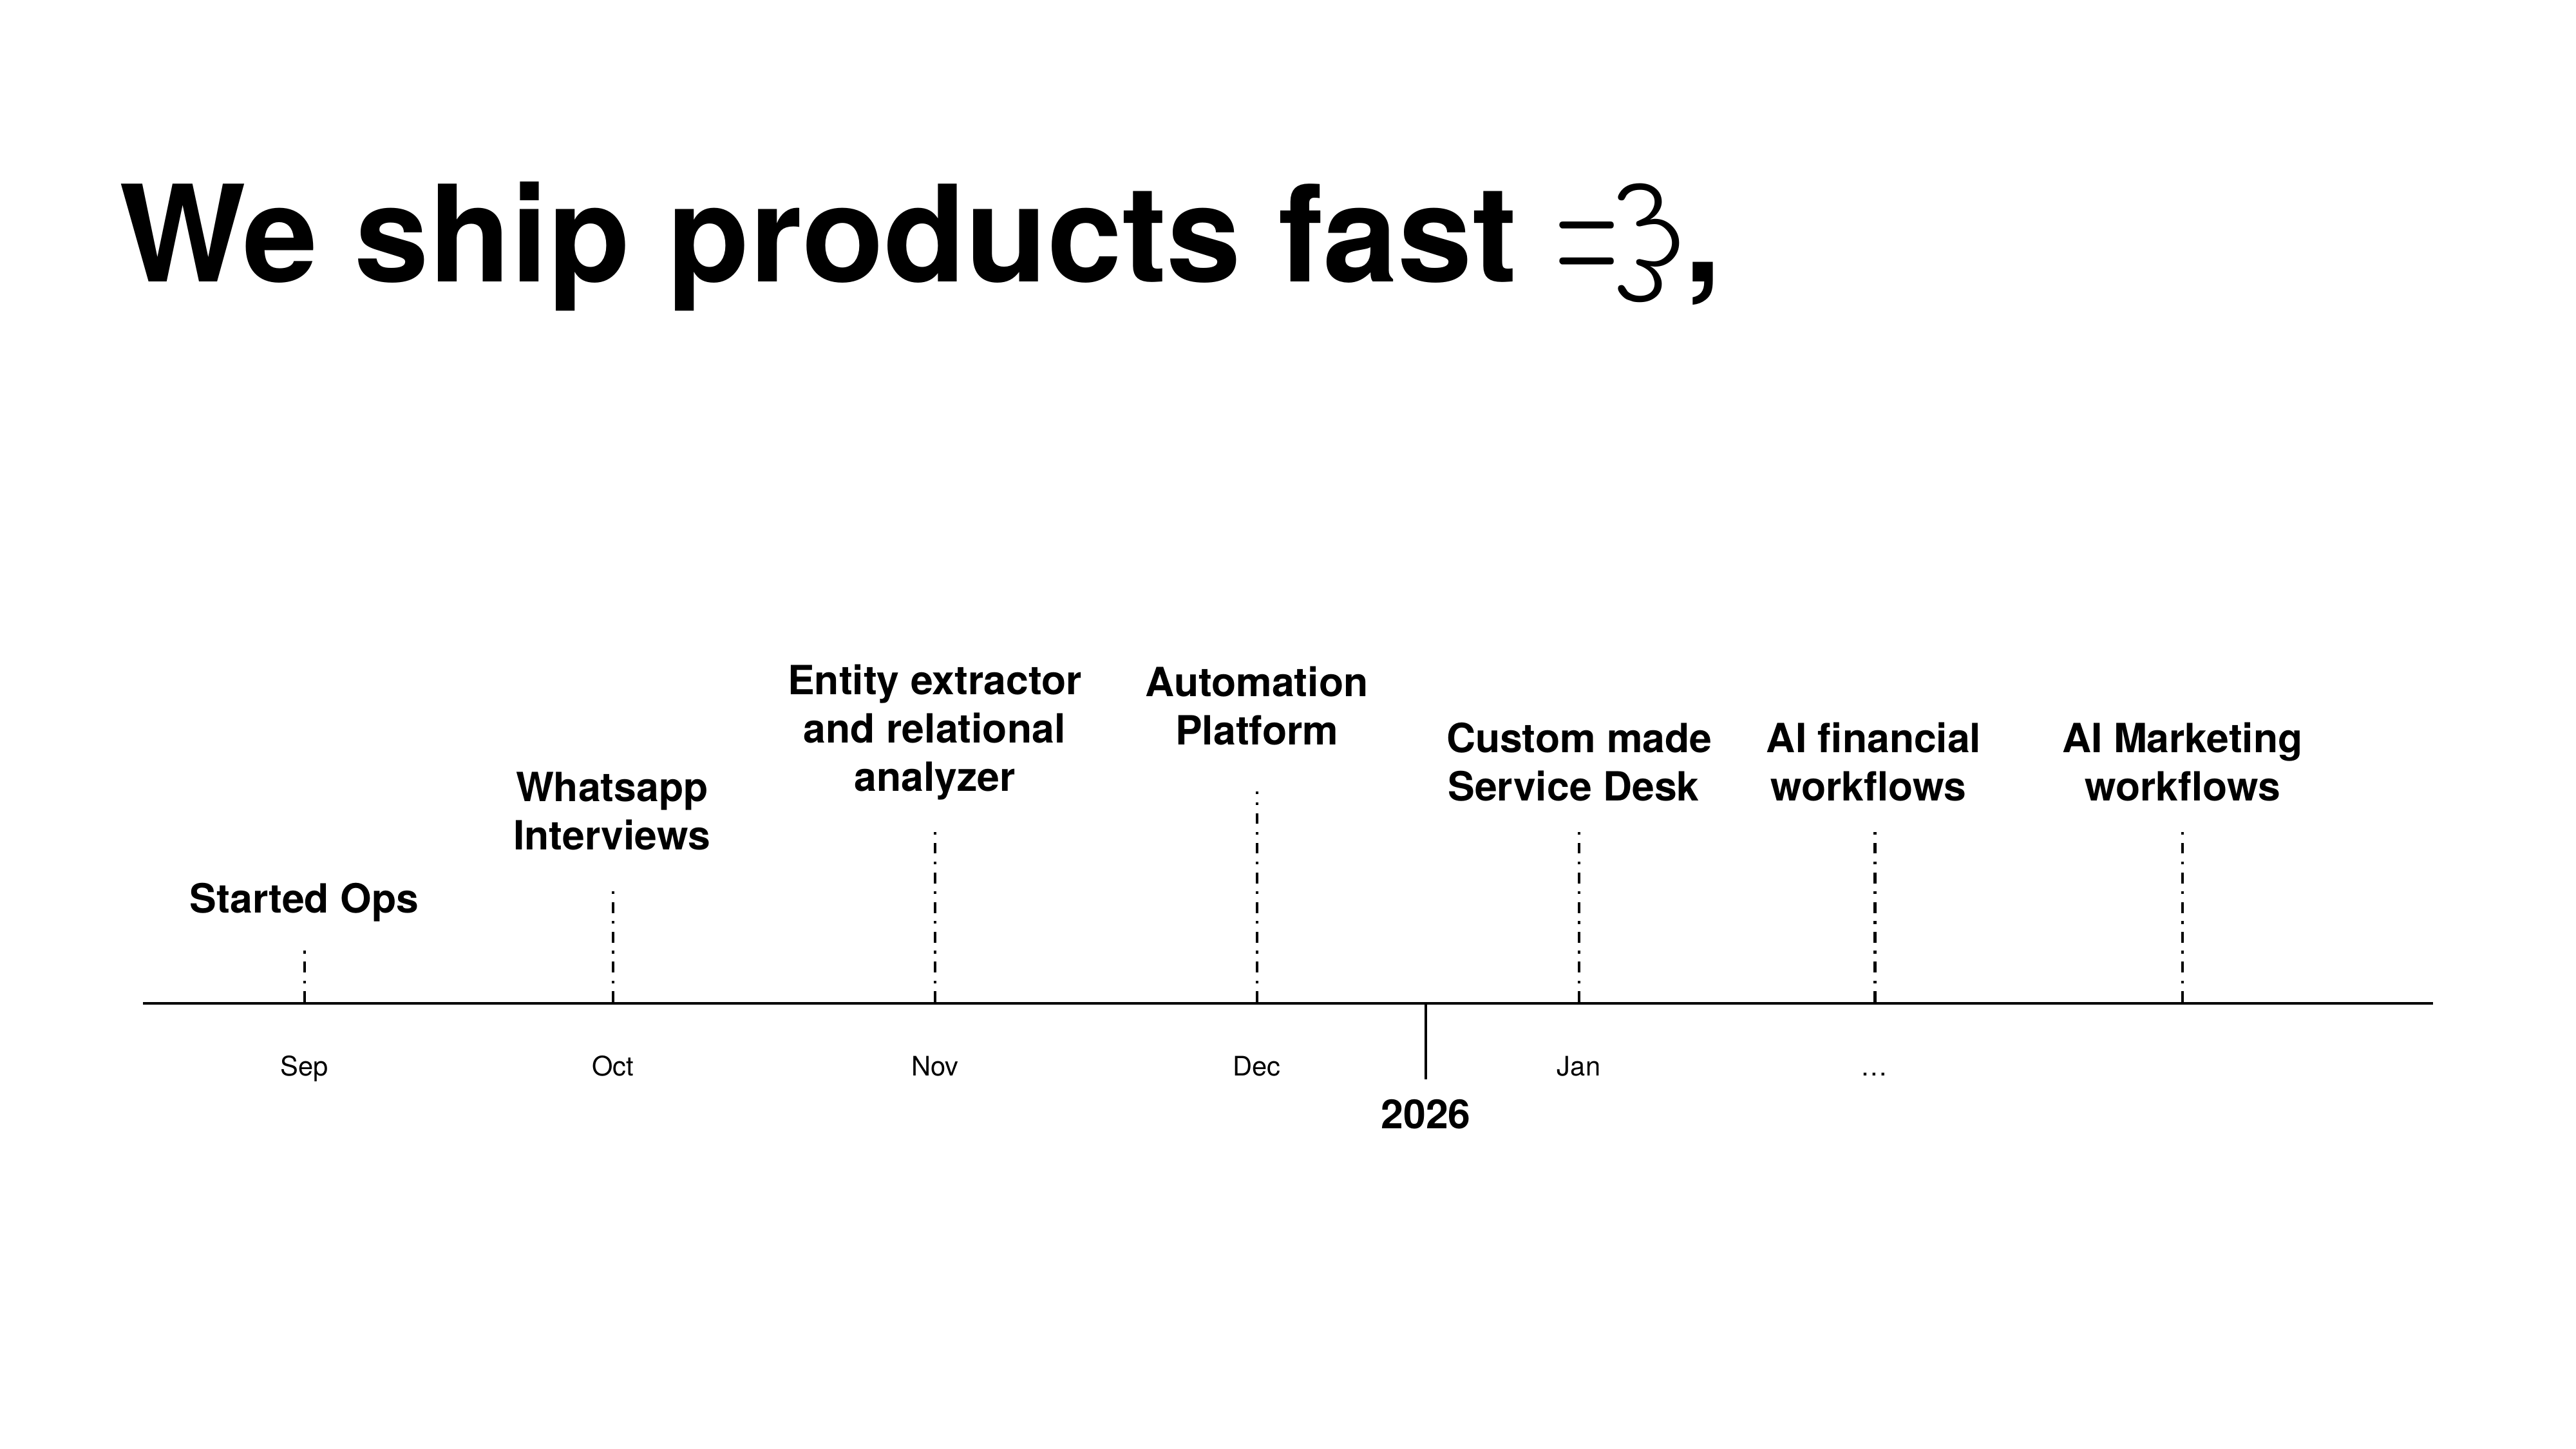

We ship products fast 💨,
Automation Platform
Entity extractor and relational analyzer
AI financial workflows
AI Marketing workflows
Custom made Service Desk
Whatsapp Interviews
Started Ops
Sep
Oct
Nov
Dec
Jan
…
2026